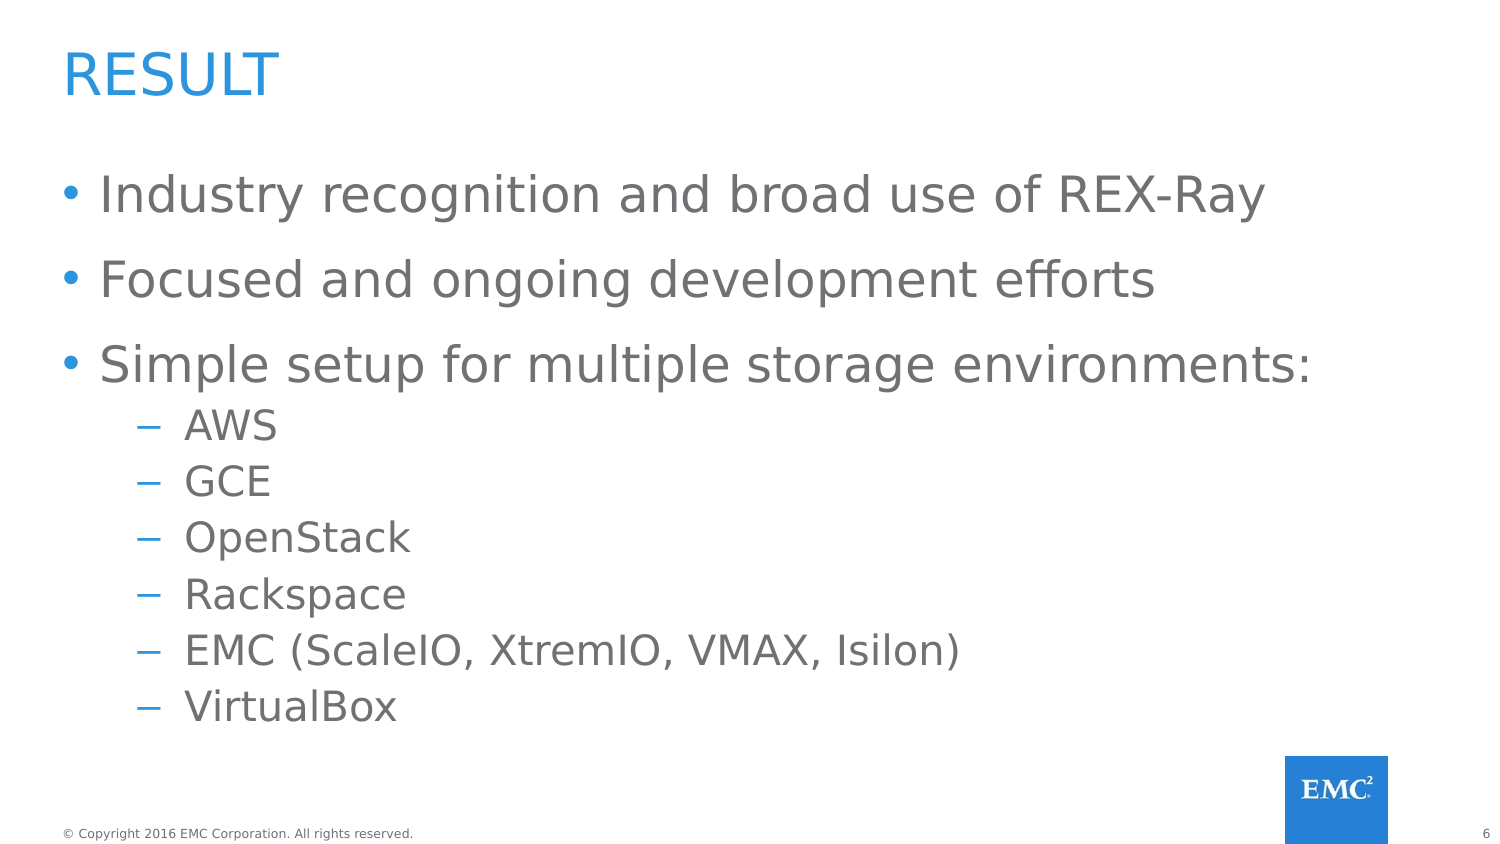

# result
Industry recognition and broad use of REX-Ray
Focused and ongoing development efforts
Simple setup for multiple storage environments:
AWS
GCE
OpenStack
Rackspace
EMC (ScaleIO, XtremIO, VMAX, Isilon)
VirtualBox